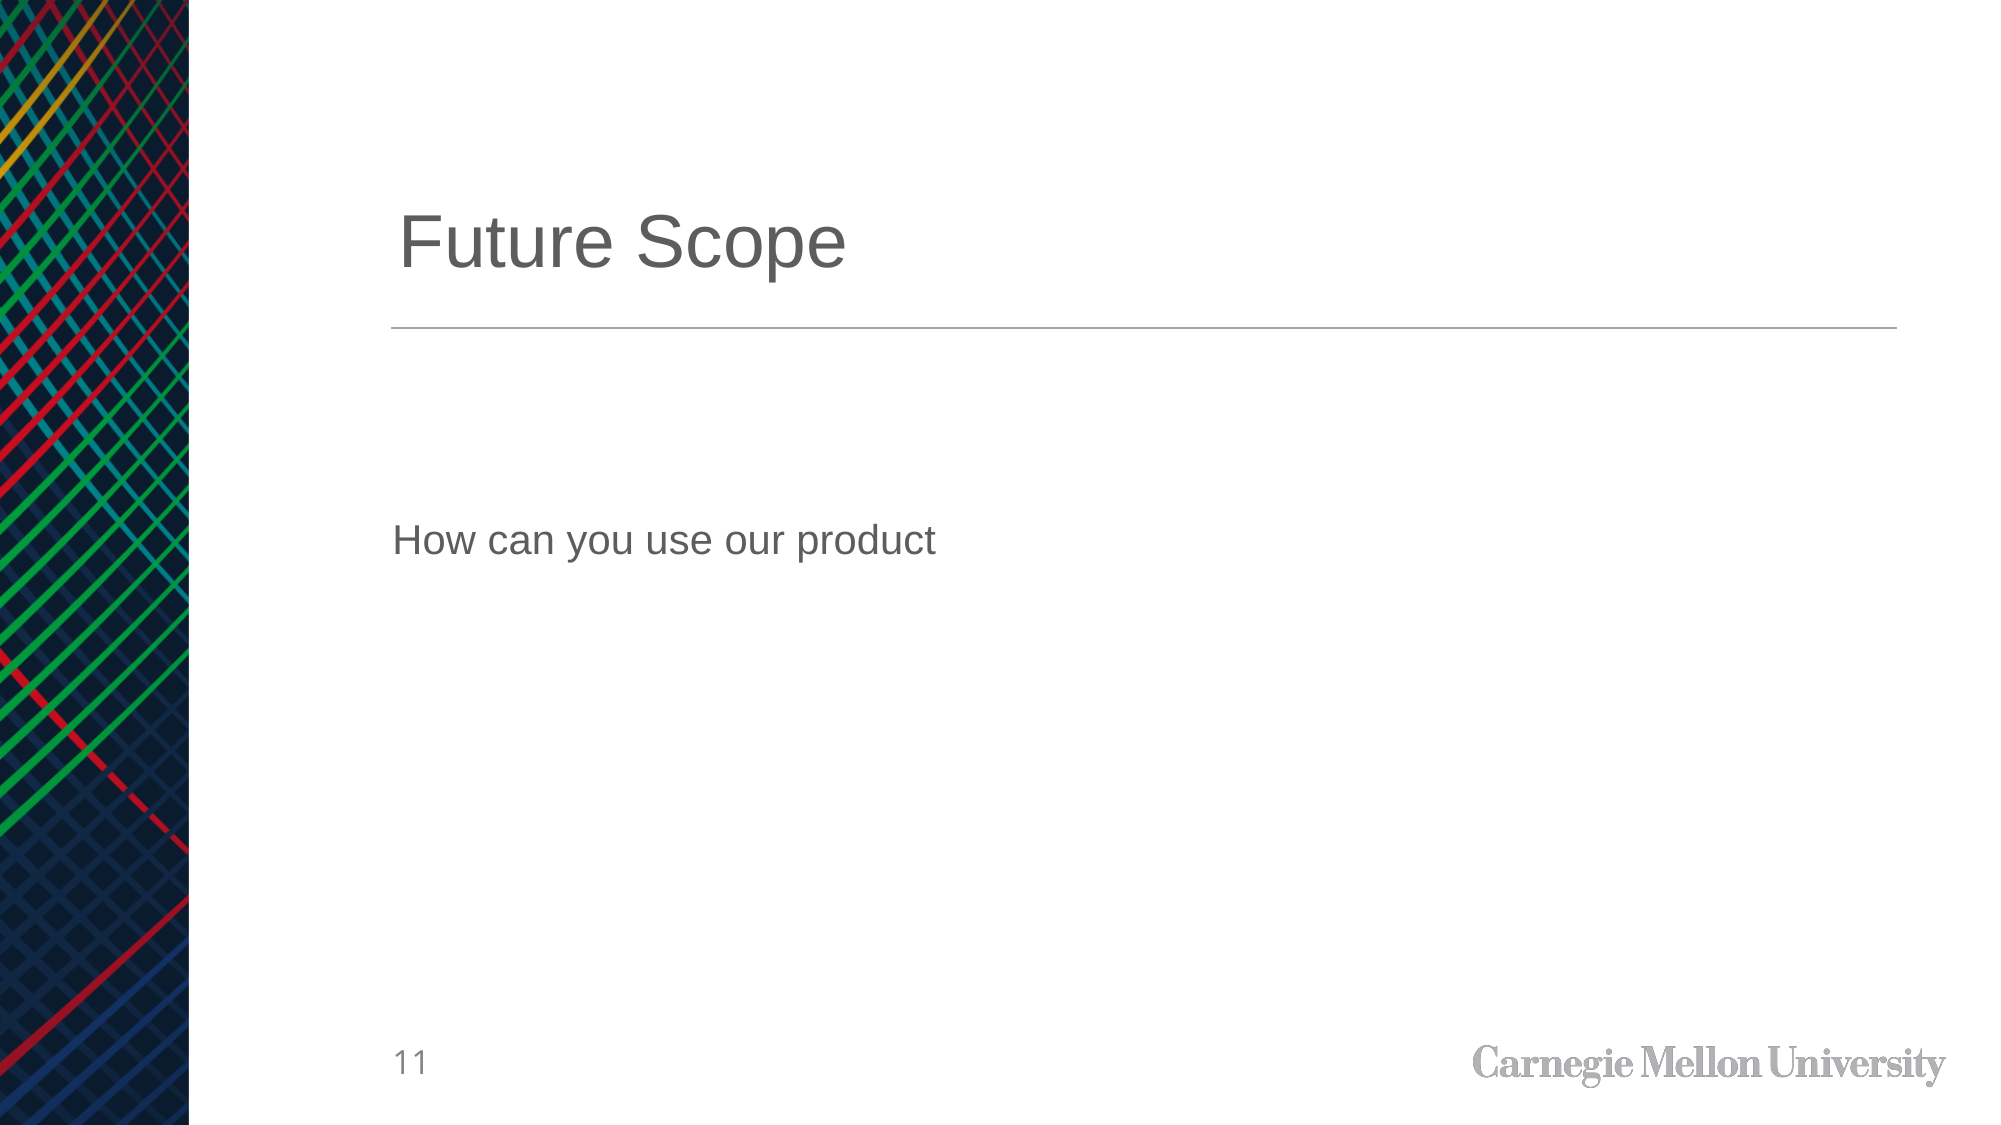

Future Scope
How can you use our product
11